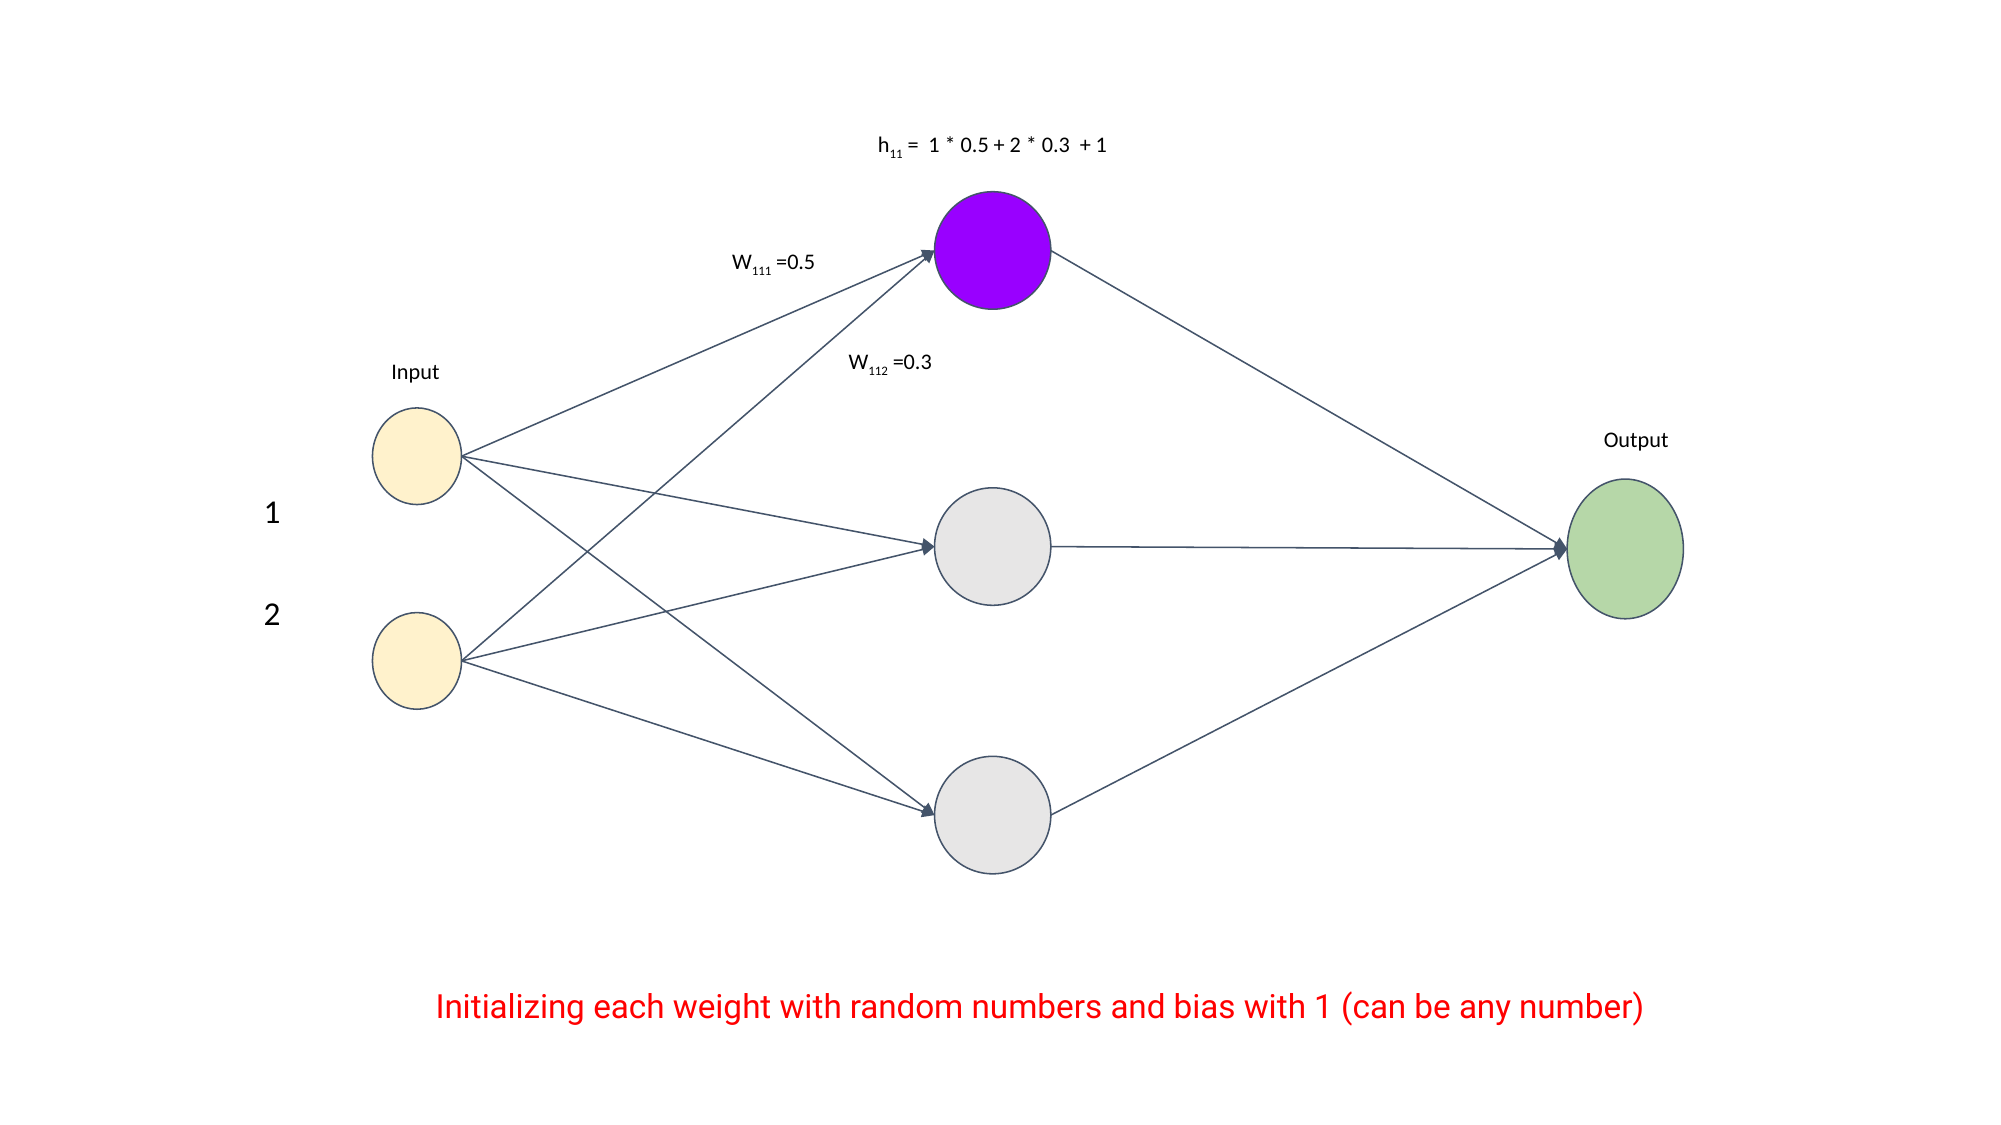

h11 =  1 * 0.5 + 2 * 0.3  + 1

W111 =0.5
W112 =0.3
Input

Output
| 1 |
| --- |
| 2 |

Initializing each weight with random numbers and bias with 1 (can be any number)